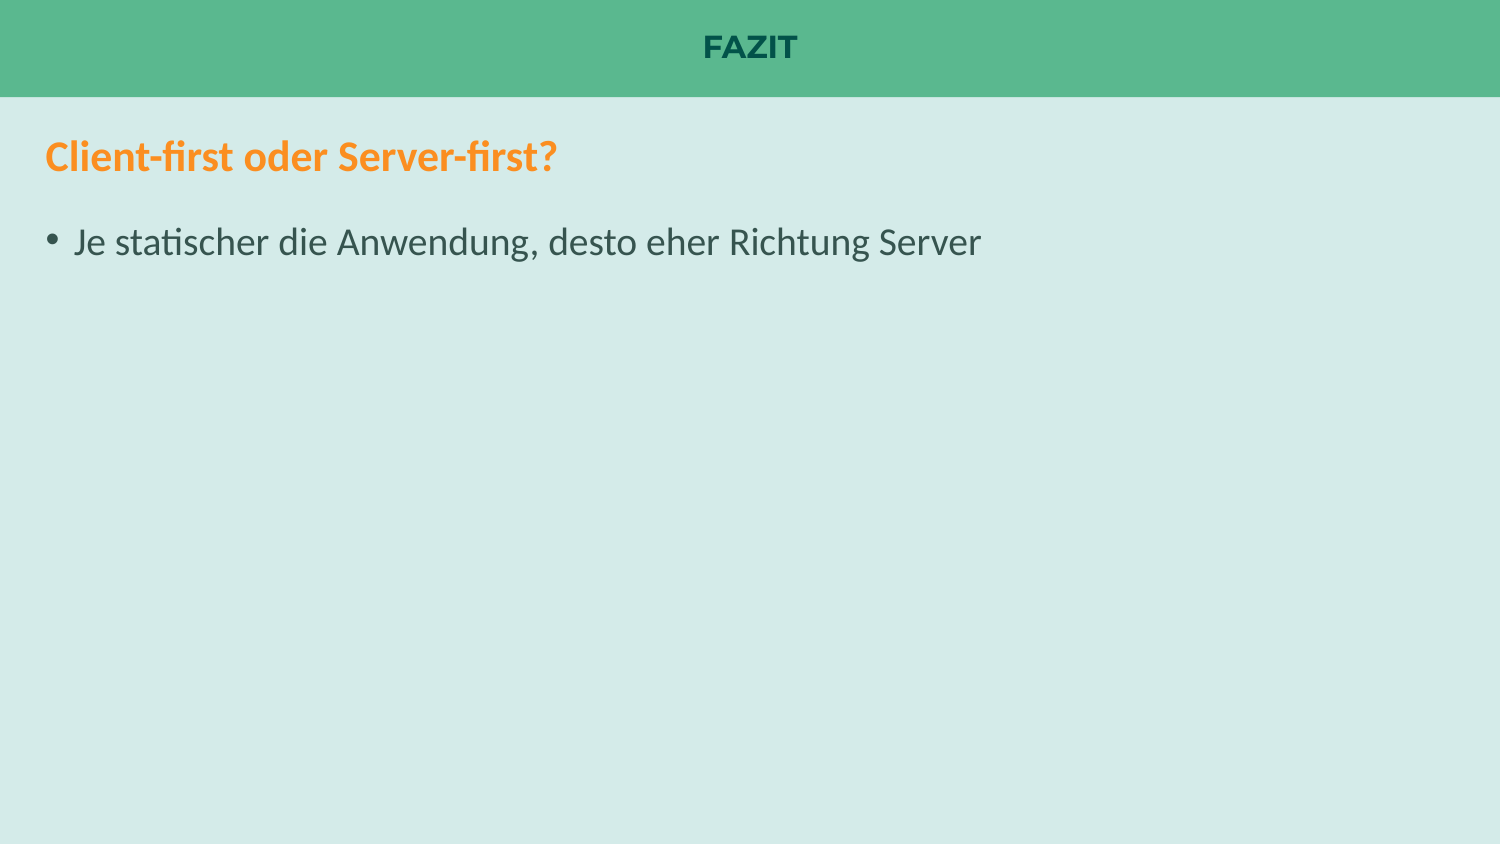

# Fazit
Client-first oder Server-first?
Je statischer die Anwendung, desto eher Richtung Server